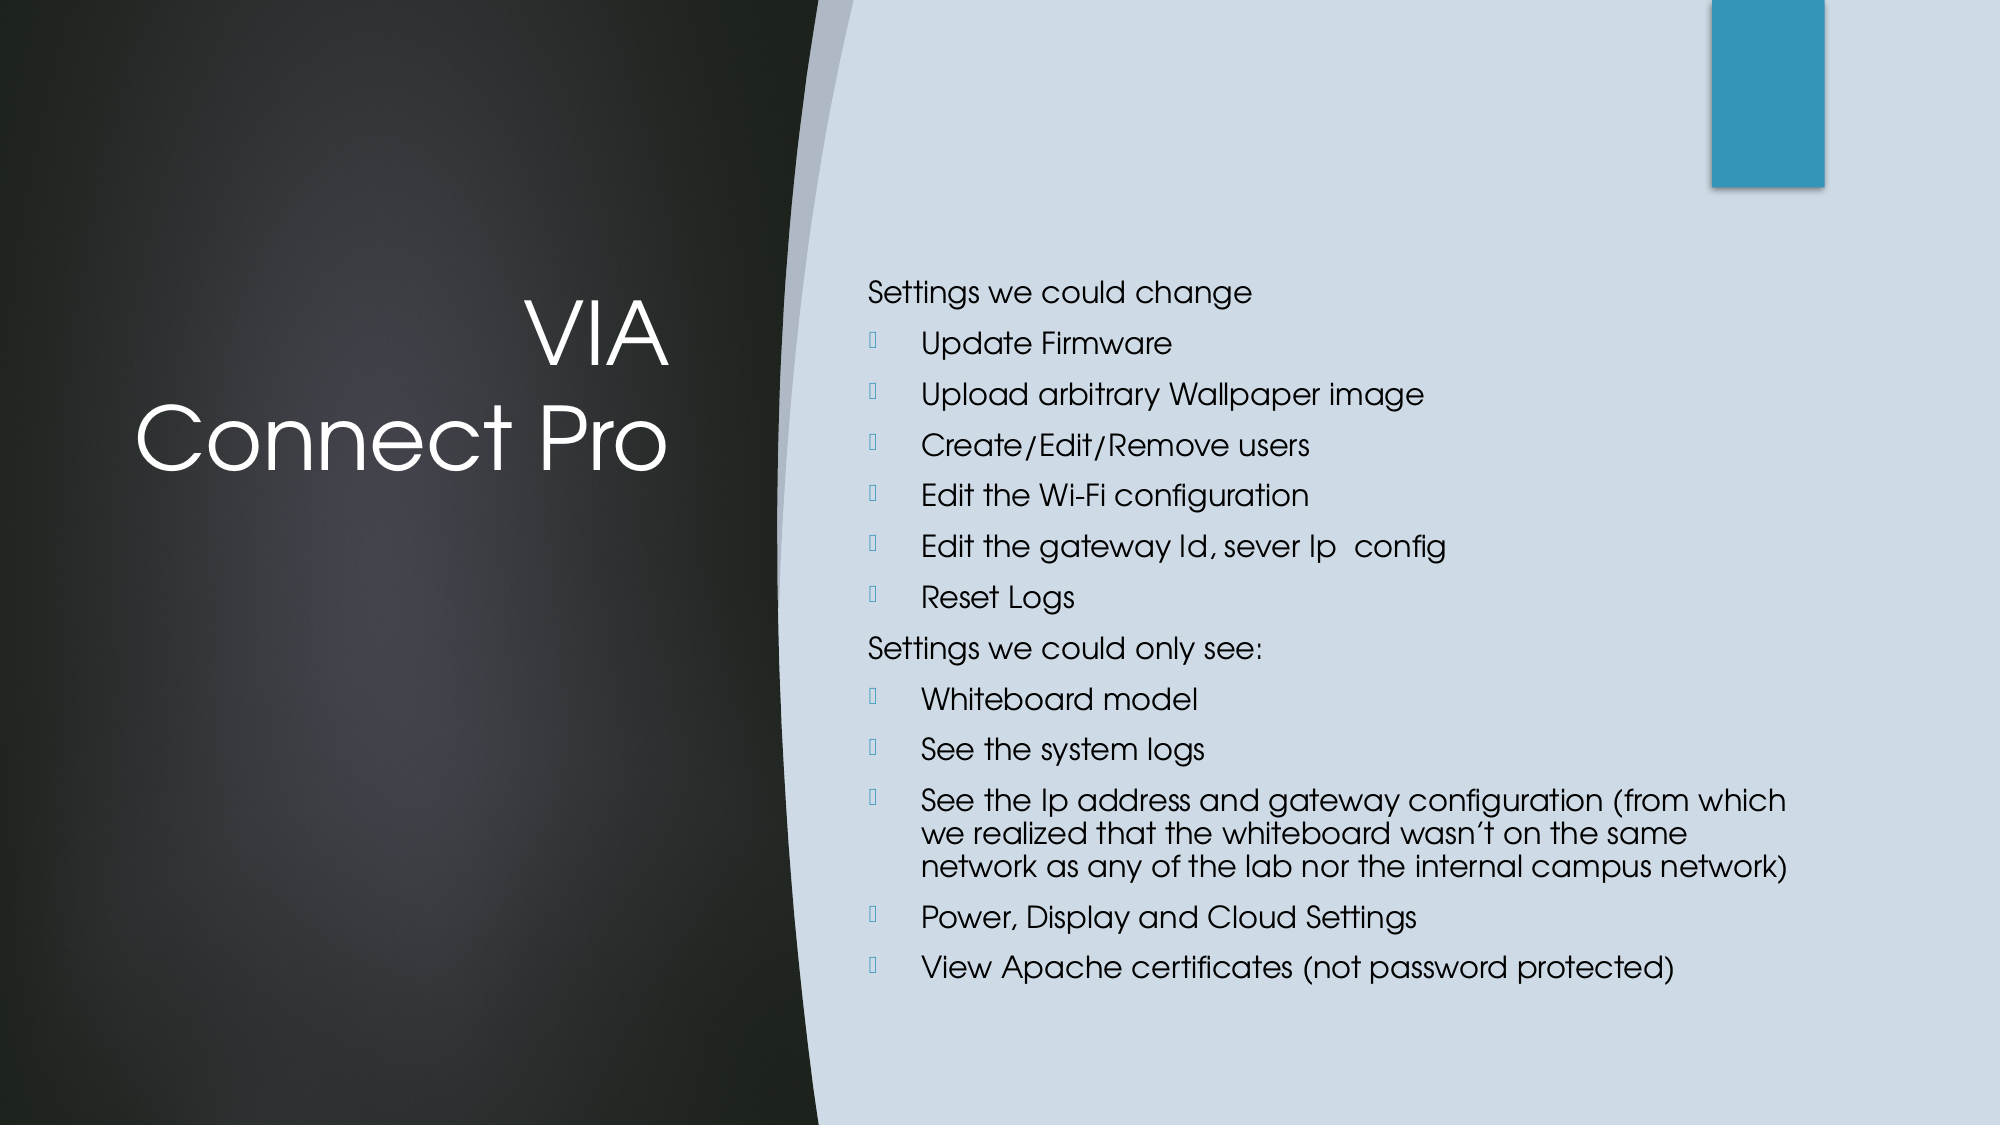

# VIA Connect Pro
Settings we could change
Update Firmware
Upload arbitrary Wallpaper image
Create/Edit/Remove users
Edit the Wi-Fi configuration
Edit the gateway Id, sever Ip  config
Reset Logs
Settings we could only see:
Whiteboard model
See the system logs
See the Ip address and gateway configuration (from which we realized that the whiteboard wasn’t on the same network as any of the lab nor the internal campus network)
Power, Display and Cloud Settings
View Apache certificates (not password protected)